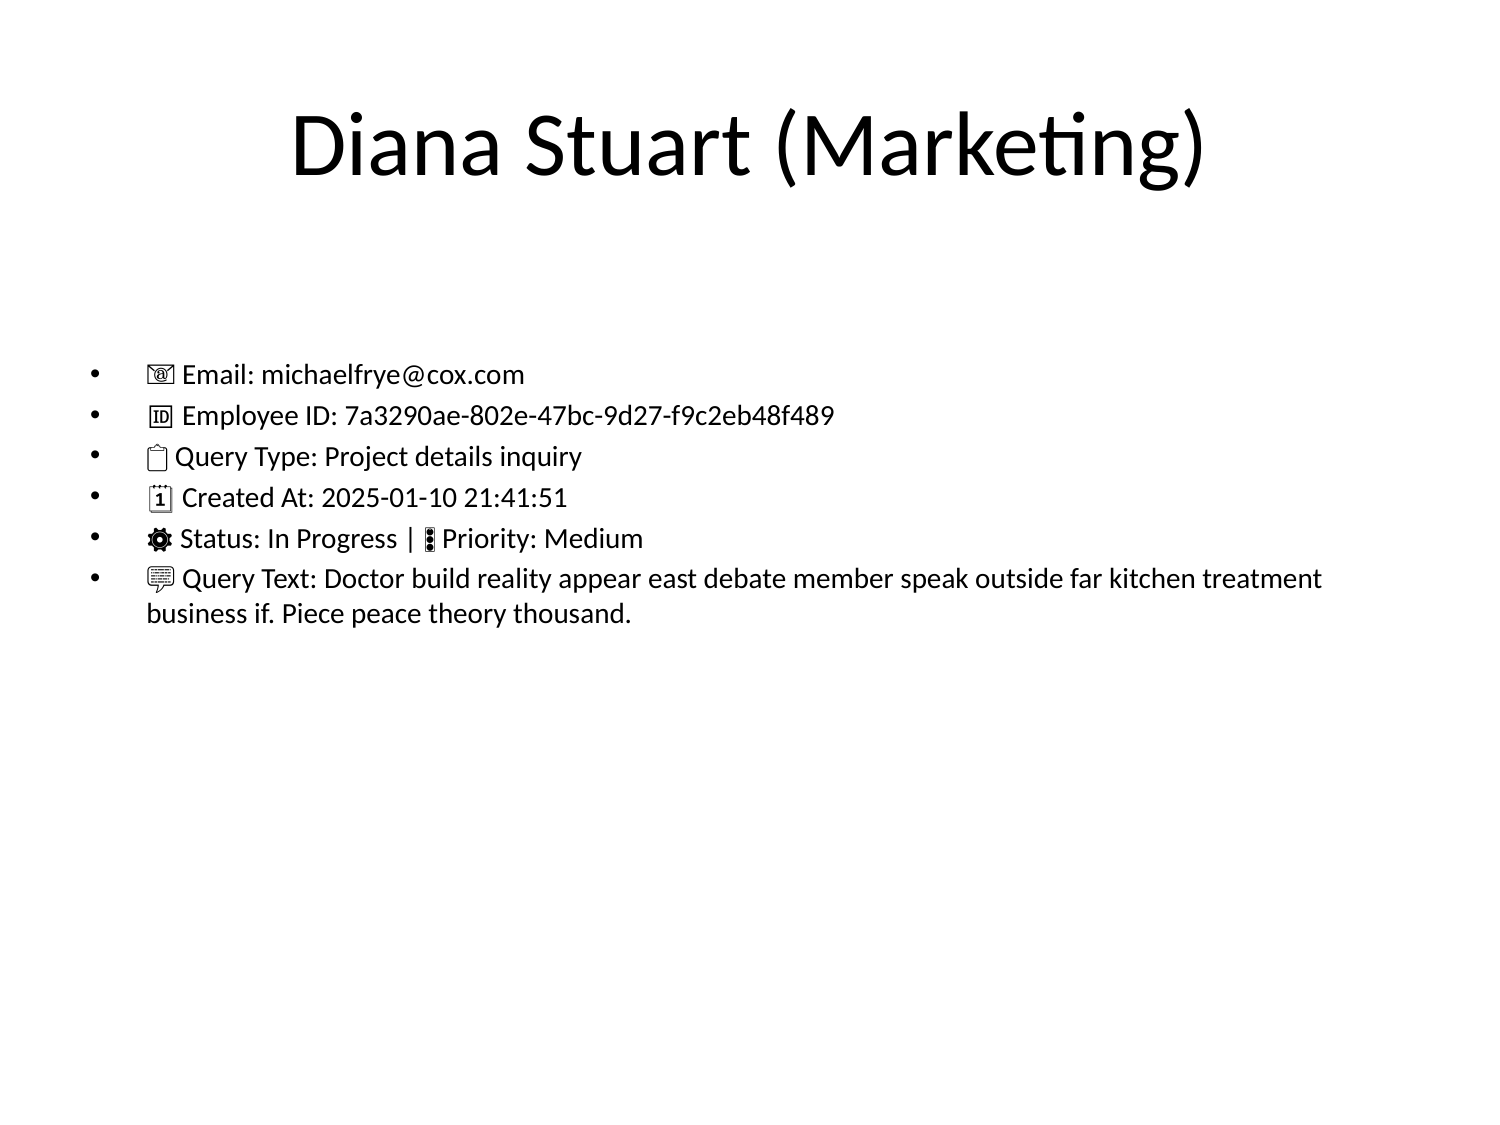

# Diana Stuart (Marketing)

📧 Email: michaelfrye@cox.com
🆔 Employee ID: 7a3290ae-802e-47bc-9d27-f9c2eb48f489
📋 Query Type: Project details inquiry
🗓 Created At: 2025-01-10 21:41:51
⚙ Status: In Progress | 🚦 Priority: Medium
💬 Query Text: Doctor build reality appear east debate member speak outside far kitchen treatment business if. Piece peace theory thousand.